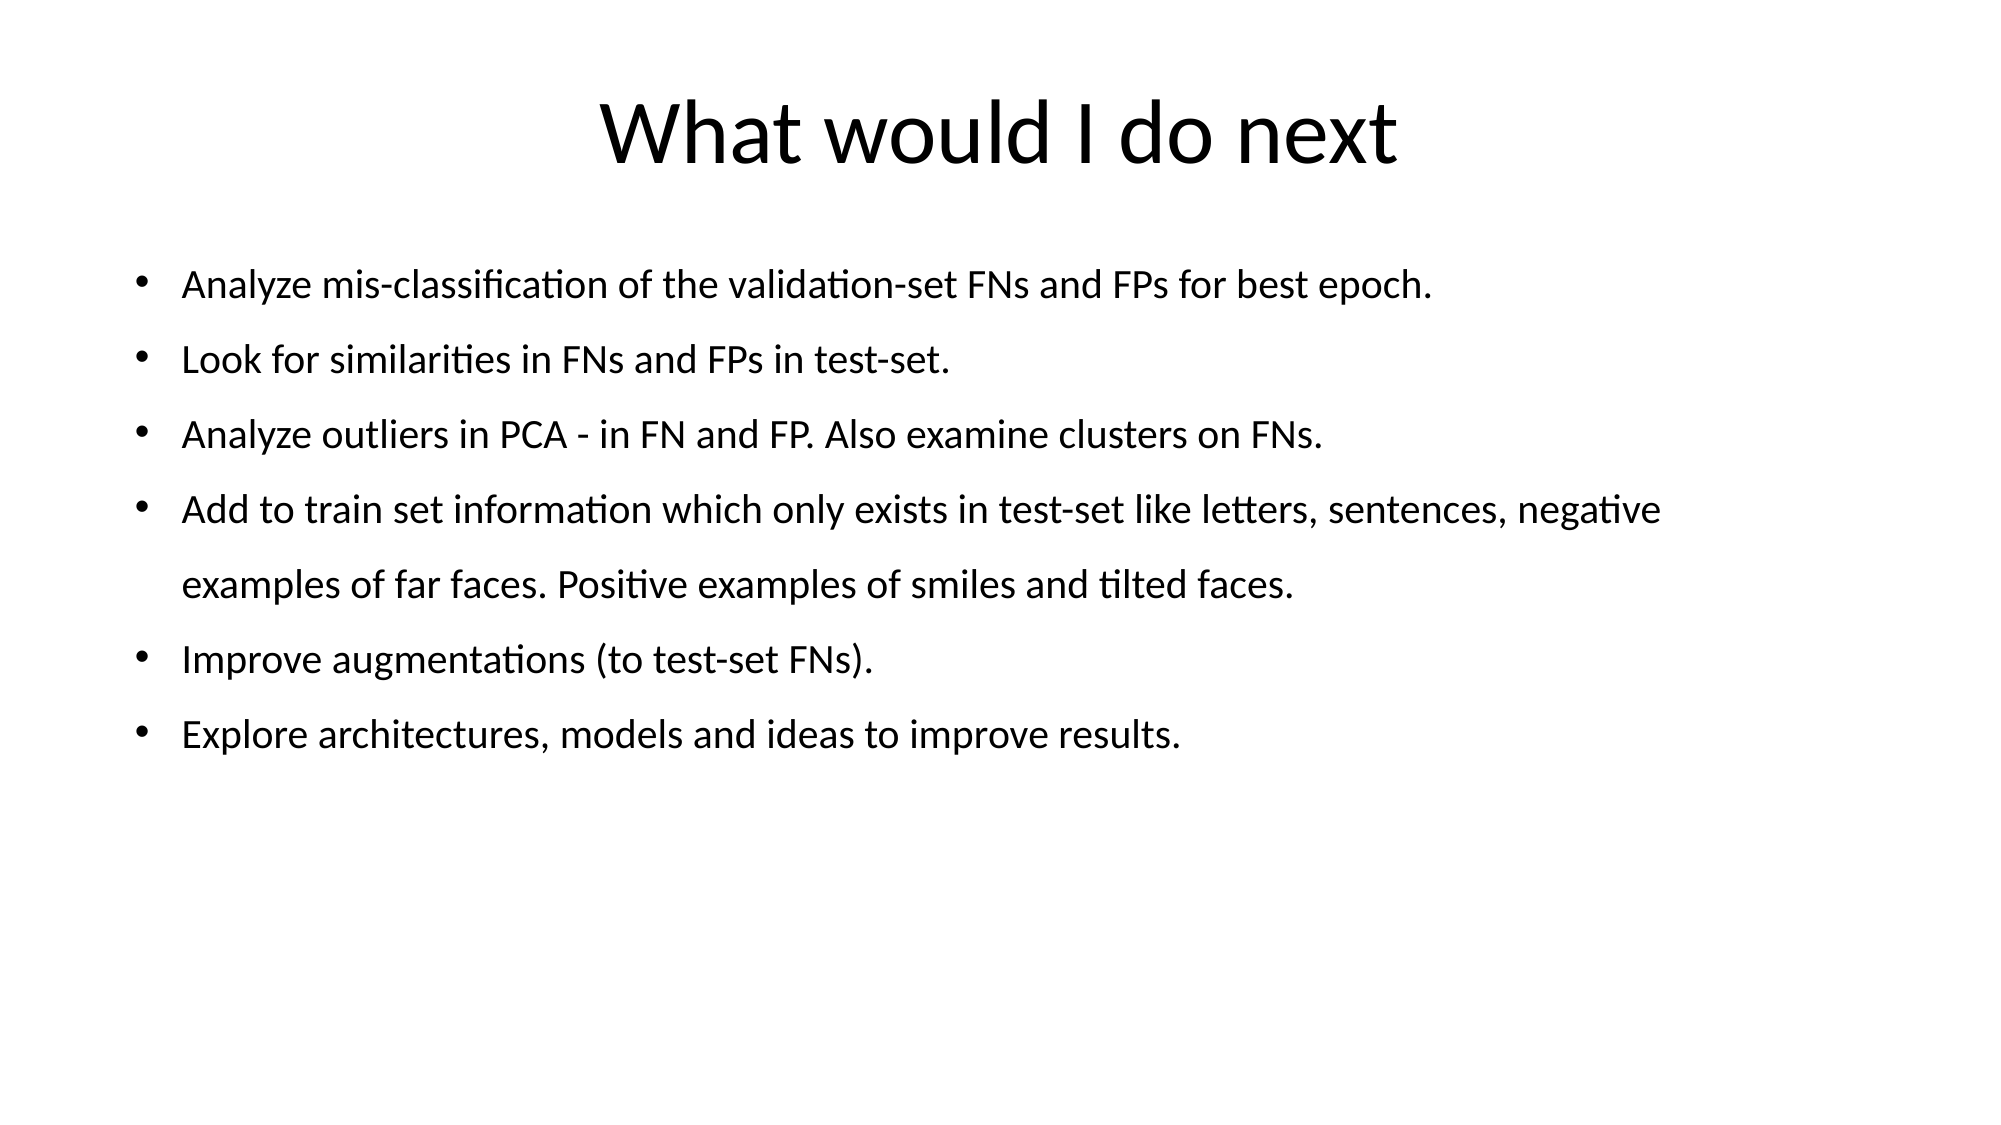

# What would I do next
Analyze mis-classification of the validation-set FNs and FPs for best epoch.
Look for similarities in FNs and FPs in test-set.
Analyze outliers in PCA - in FN and FP. Also examine clusters on FNs.
Add to train set information which only exists in test-set like letters, sentences, negative examples of far faces. Positive examples of smiles and tilted faces.
Improve augmentations (to test-set FNs).
Explore architectures, models and ideas to improve results.